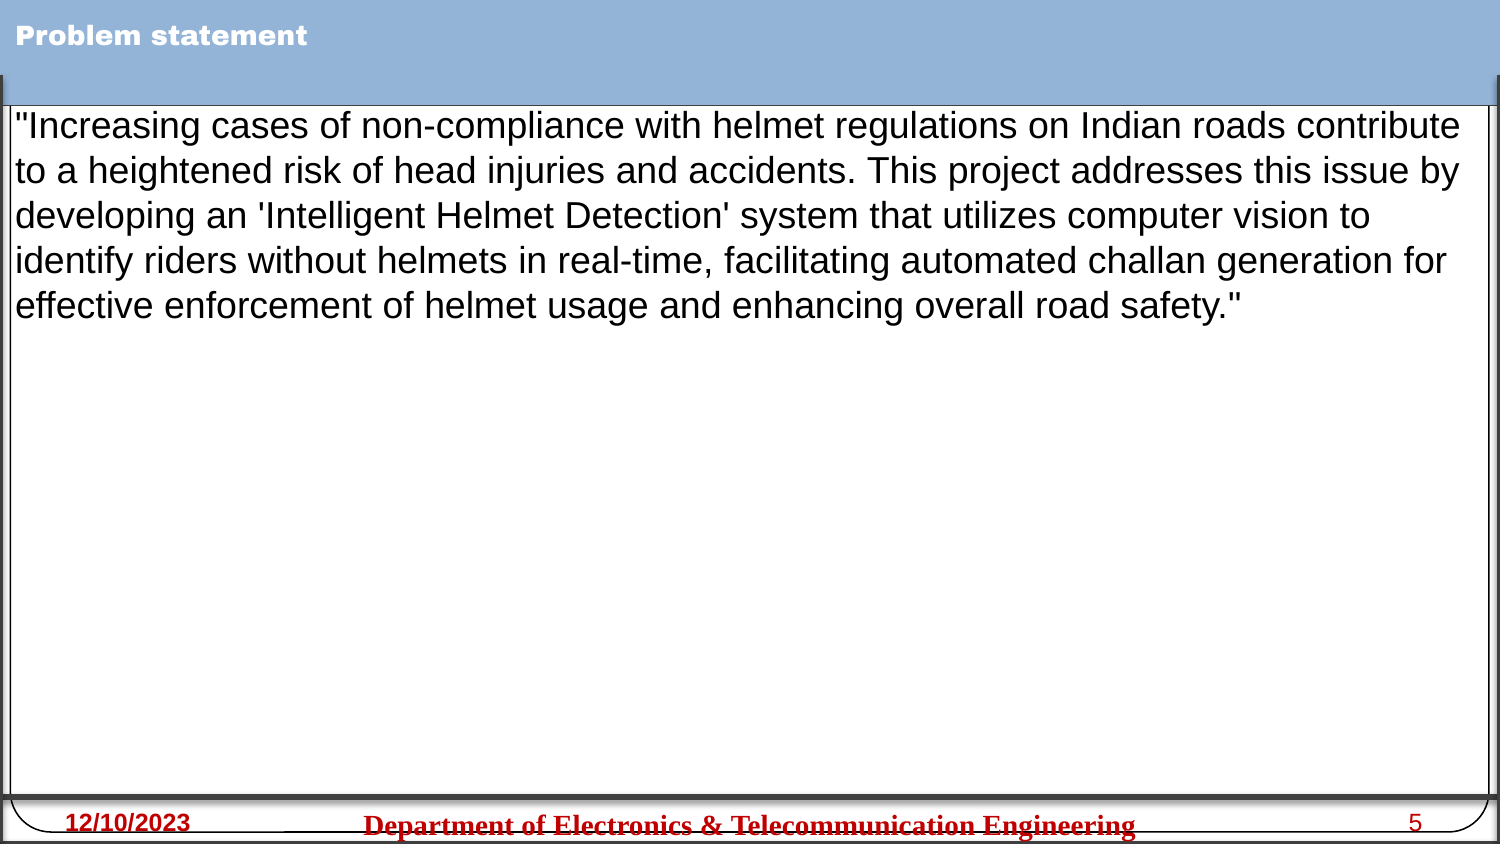

# Problem statement
"Increasing cases of non-compliance with helmet regulations on Indian roads contribute to a heightened risk of head injuries and accidents. This project addresses this issue by developing an 'Intelligent Helmet Detection' system that utilizes computer vision to identify riders without helmets in real-time, facilitating automated challan generation for effective enforcement of helmet usage and enhancing overall road safety."